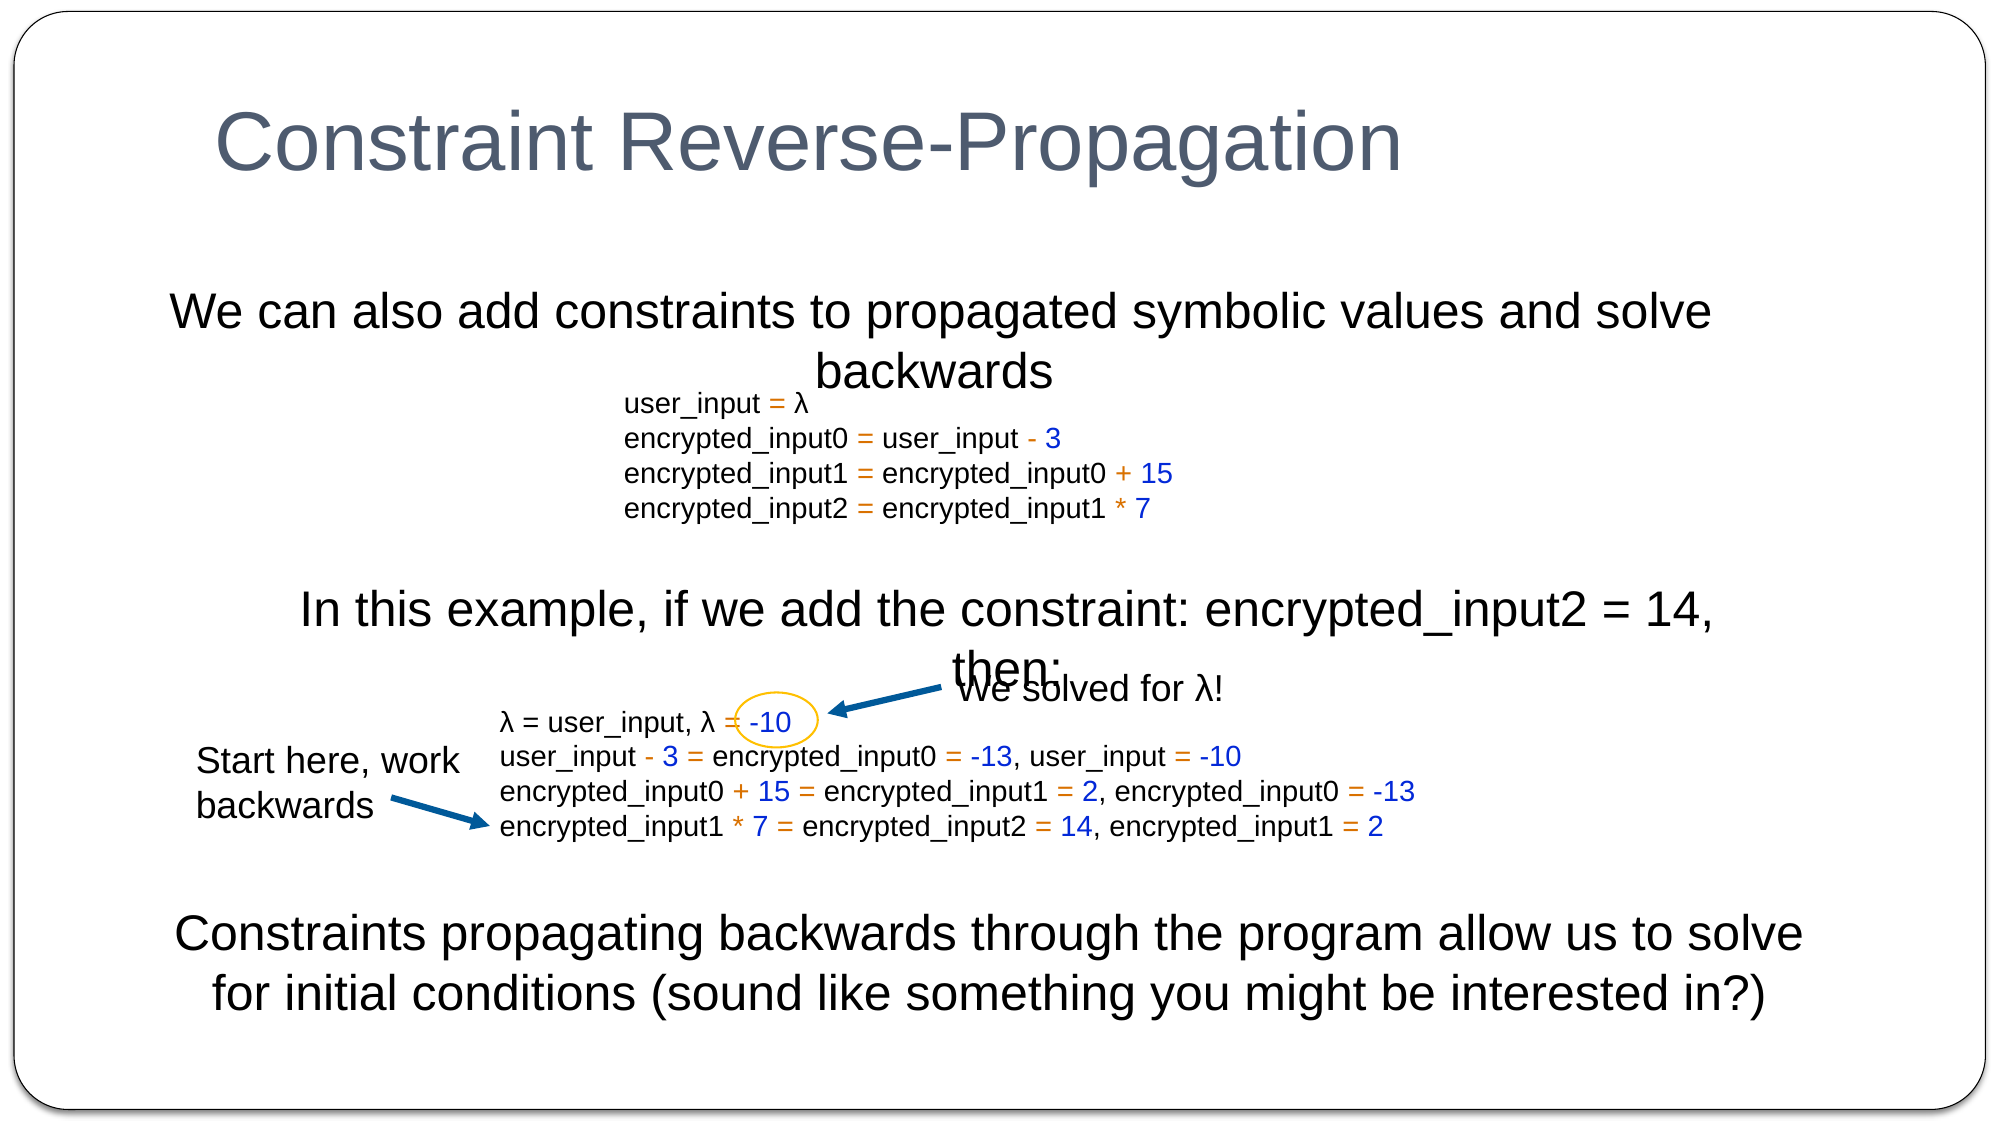

# Constraint Reverse-Propagation
We can also add constraints to propagated symbolic values and solve backwards
user_input = λ
encrypted_input0 = user_input - 3
encrypted_input1 = encrypted_input0 + 15
encrypted_input2 = encrypted_input1 * 7

In this example, if we add the constraint: encrypted_input2 = 14, then:
We solved for λ!

λ = user_input, λ = -10
user_input - 3 = encrypted_input0 = -13, user_input = -10
encrypted_input0 + 15 = encrypted_input1 = 2, encrypted_input0 = -13
encrypted_input1 * 7 = encrypted_input2 = 14, encrypted_input1 = 2
Start here, work backwards
Constraints propagating backwards through the program allow us to solve for initial conditions (sound like something you might be interested in?)